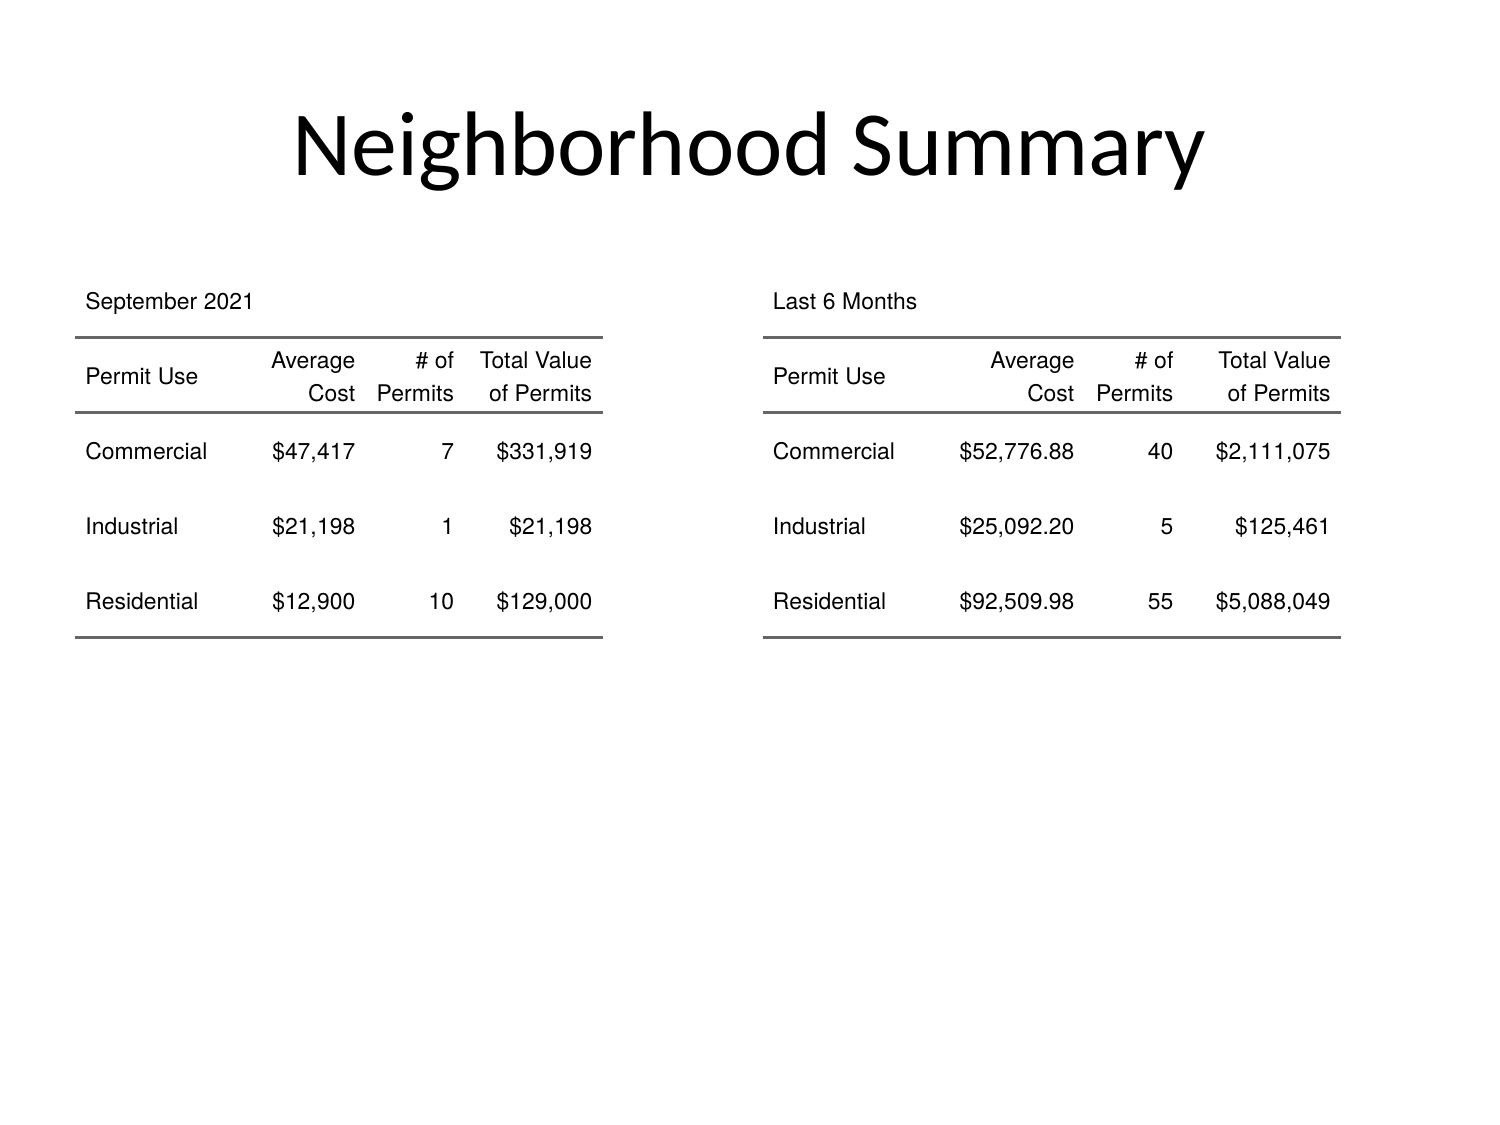

# Neighborhood Summary
| September 2021 | September 2021 | September 2021 | September 2021 |
| --- | --- | --- | --- |
| Permit Use | Average Cost | # of Permits | Total Value of Permits |
| Commercial | $47,417 | 7 | $331,919 |
| Industrial | $21,198 | 1 | $21,198 |
| Residential | $12,900 | 10 | $129,000 |
| Last 6 Months | Last 6 Months | Last 6 Months | Last 6 Months |
| --- | --- | --- | --- |
| Permit Use | Average Cost | # of Permits | Total Value of Permits |
| Commercial | $52,776.88 | 40 | $2,111,075 |
| Industrial | $25,092.20 | 5 | $125,461 |
| Residential | $92,509.98 | 55 | $5,088,049 |